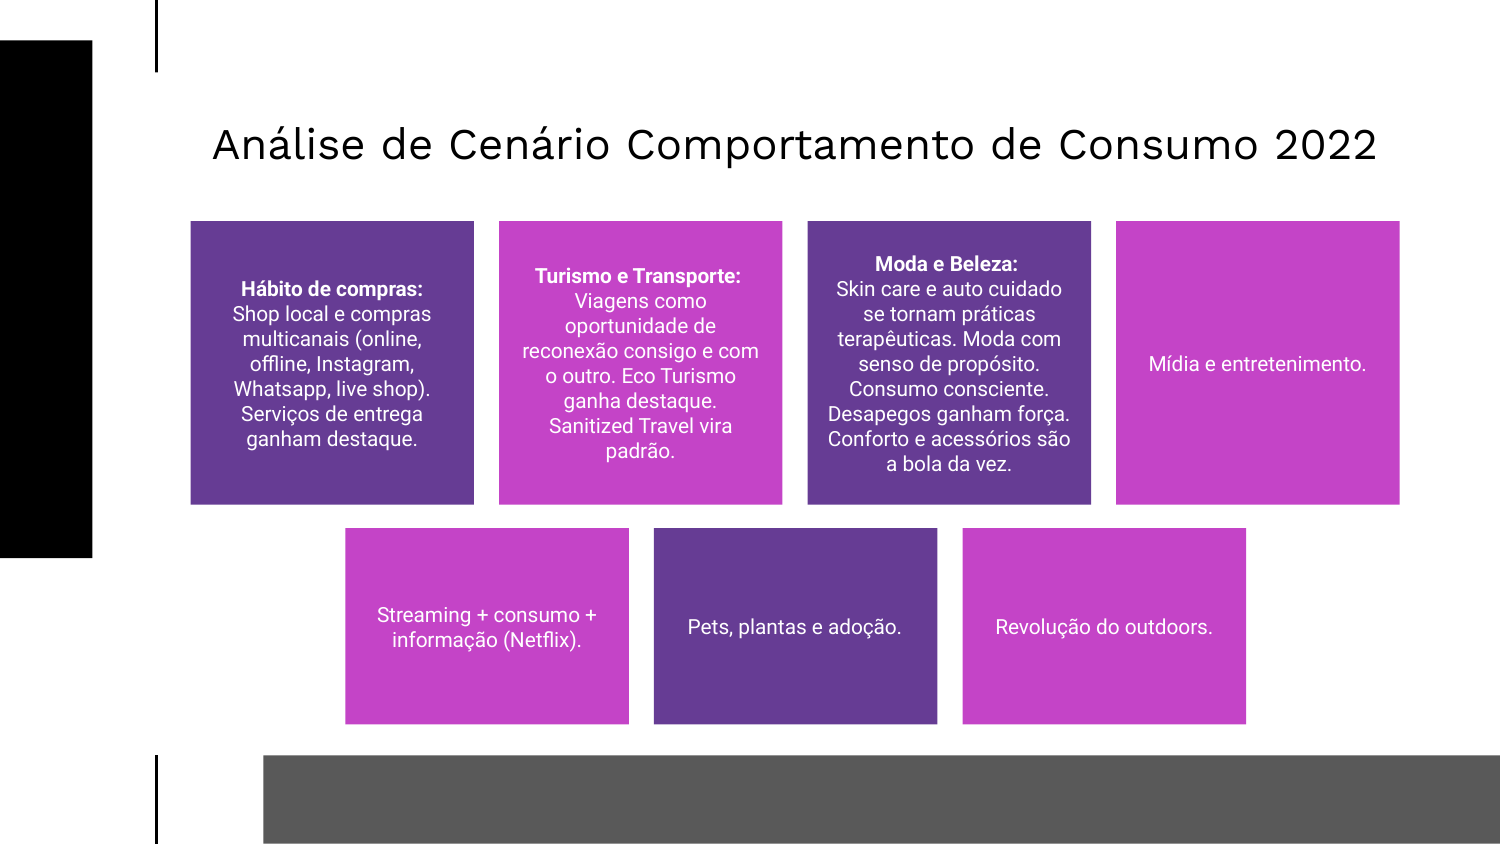

Análise de Cenário Comportamento de Consumo 2022

Moda e Beleza:
Skin care e auto cuidado se tornam práticas terapêuticas. Moda com senso de propósito. Consumo consciente. Desapegos ganham força. Conforto e acessórios são a bola da vez.
Turismo e Transporte:
Viagens como oportunidade de reconexão consigo e com o outro. Eco Turismo ganha destaque. Sanitized Travel vira padrão.

Hábito de compras: Shop local e compras multicanais (online, offline, Instagram, Whatsapp, live shop). Serviços de entrega ganham destaque.
Mídia e entretenimento.

Pets, plantas e adoção.
Streaming + consumo + informação (Netflix).
Revolução do outdoors.